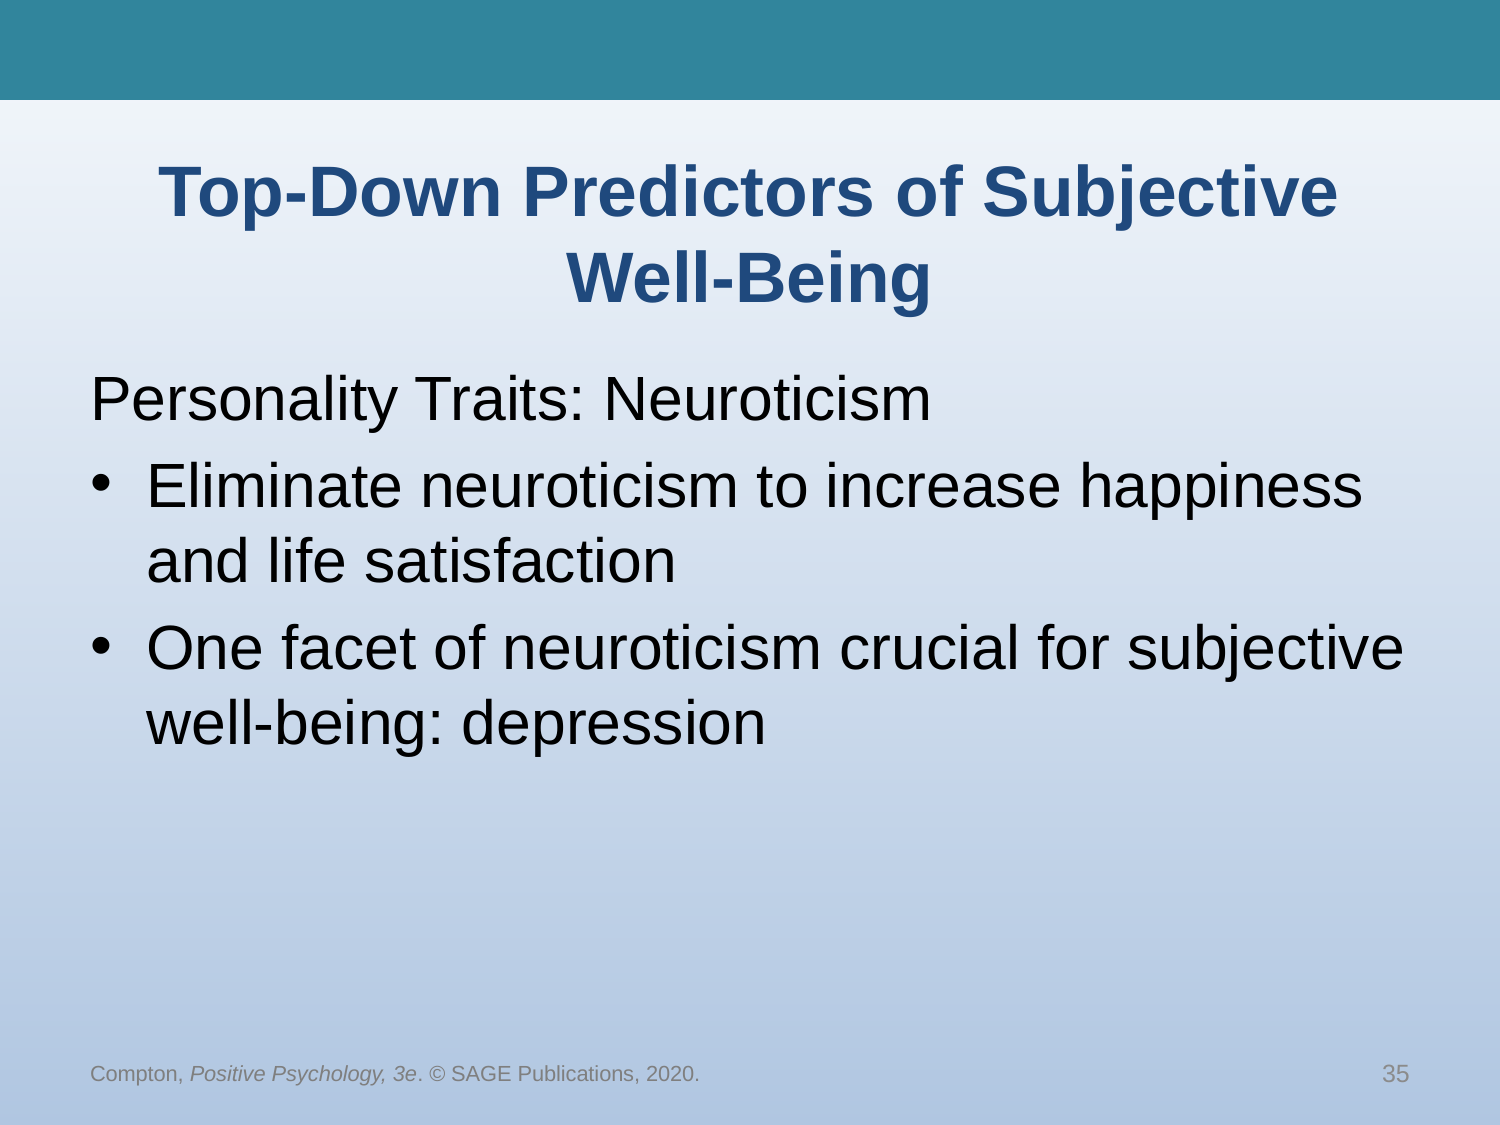

# Top-Down Predictors of Subjective Well-Being
Personality Traits: Neuroticism
Eliminate neuroticism to increase happiness and life satisfaction
One facet of neuroticism crucial for subjective well-being: depression

Compton, Positive Psychology, 3e. © SAGE Publications, 2020.
35